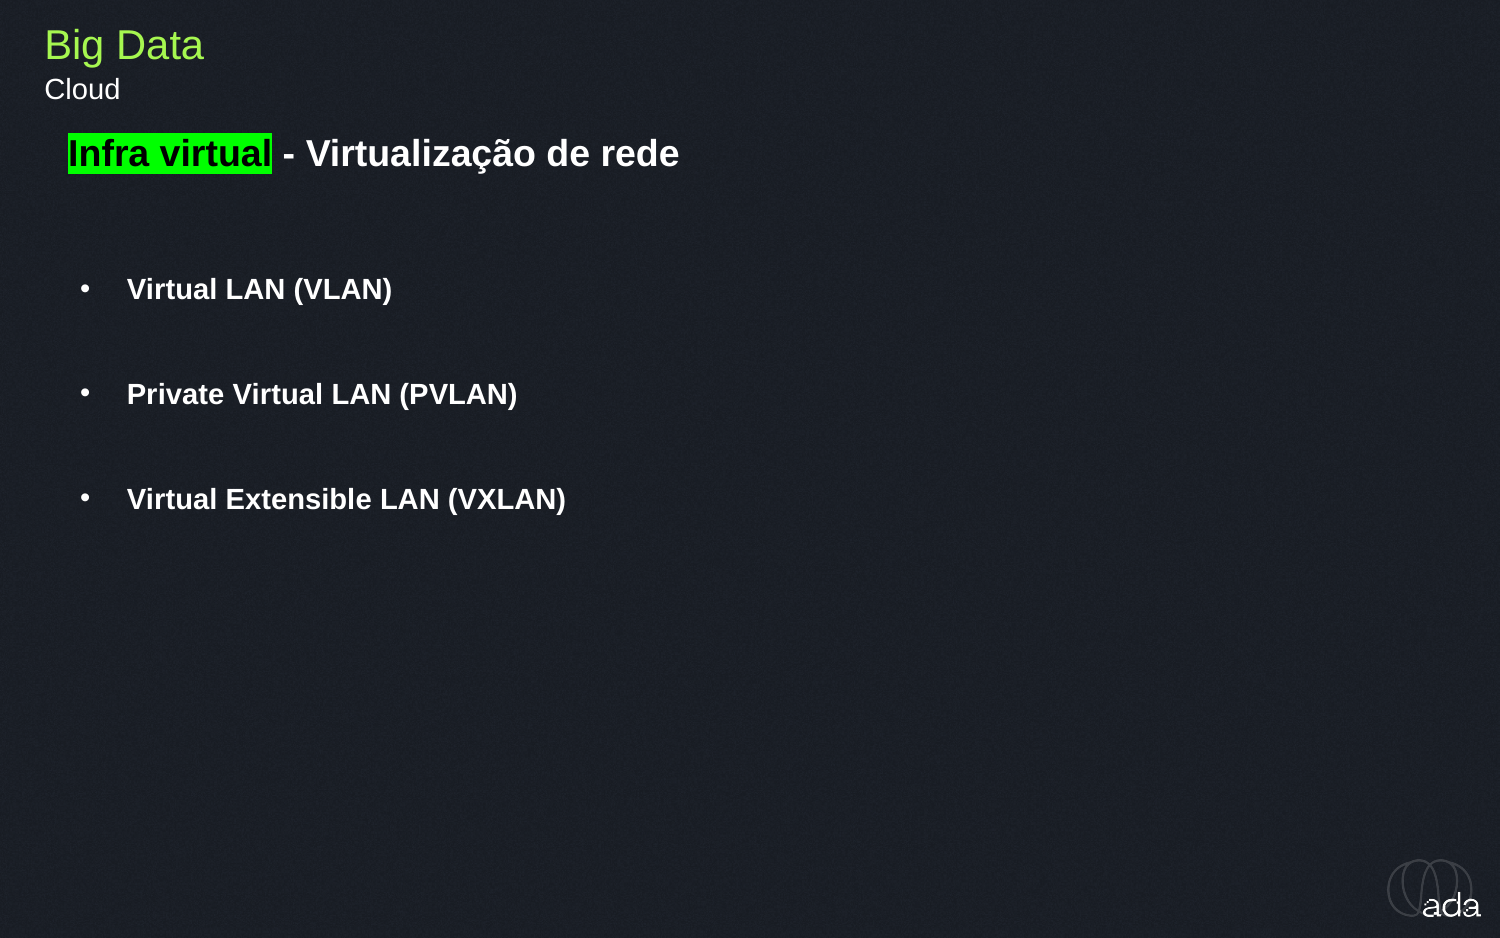

Big Data
Cloud
Infra virtual - Virtualização de rede

Virtual LAN (VLAN)

Private Virtual LAN (PVLAN)

Virtual Extensible LAN (VXLAN)